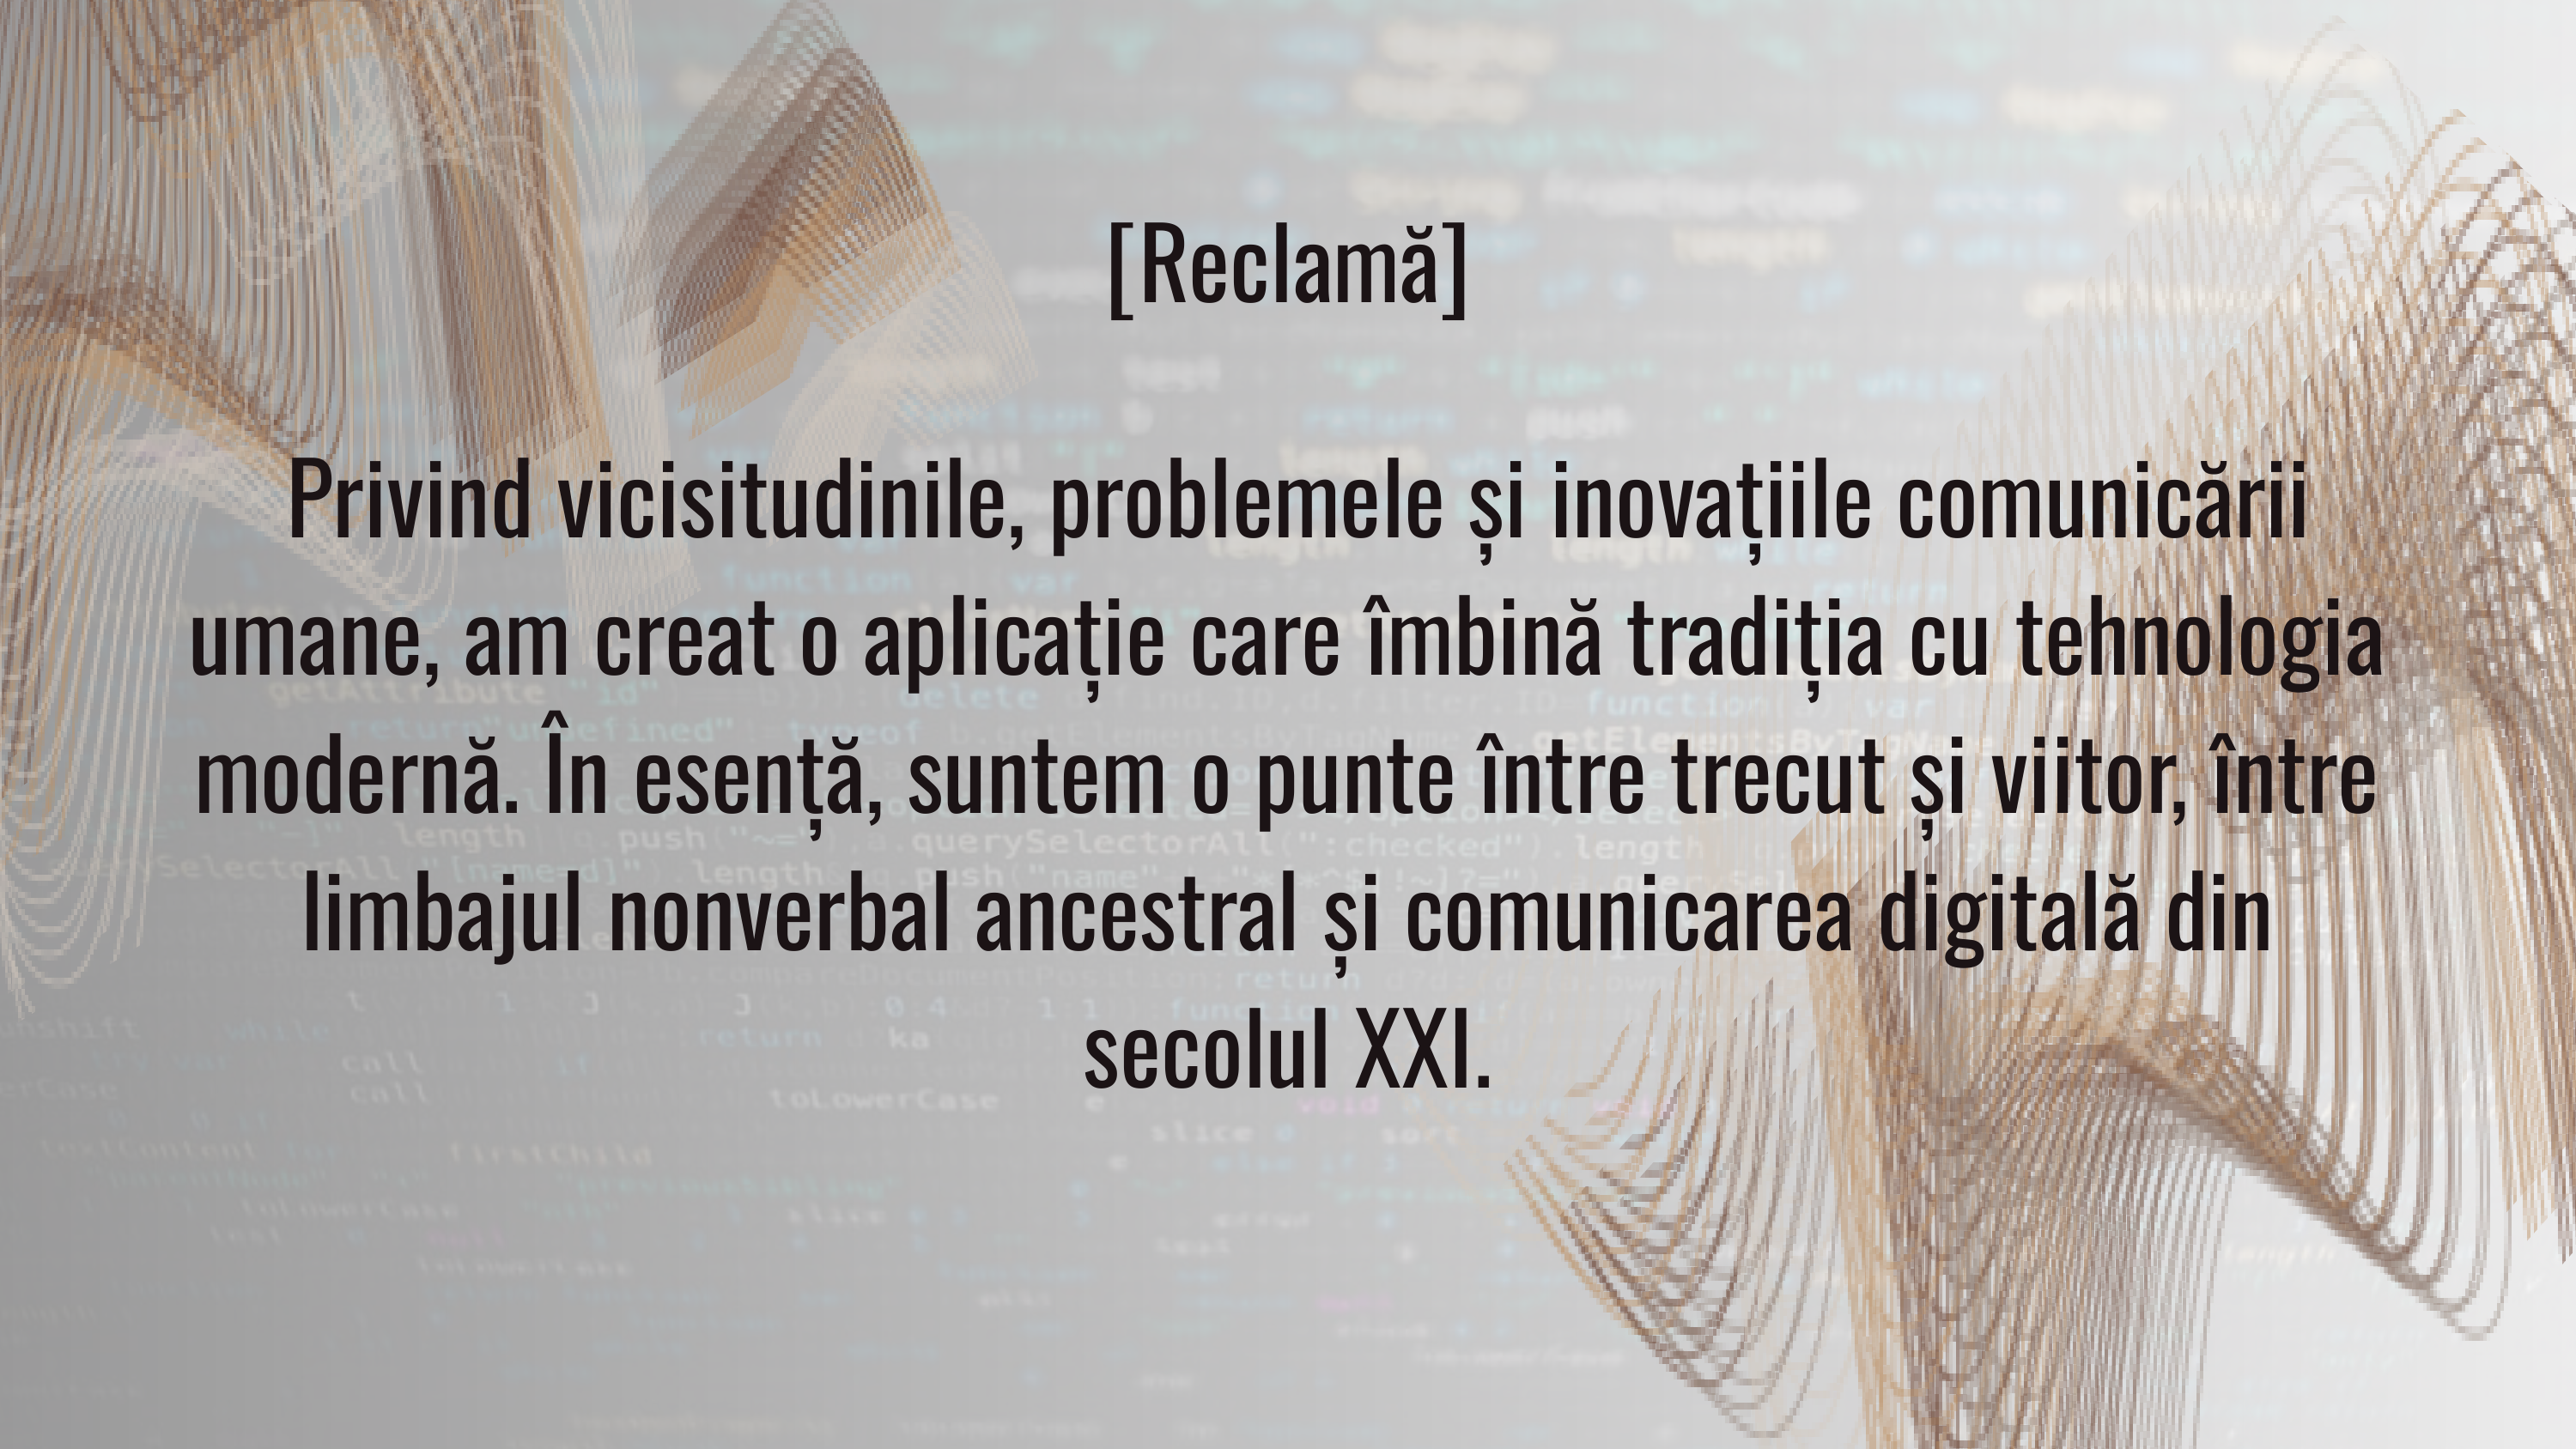

[Reclamă]
 Privind vicisitudinile, problemele și inovațiile comunicării umane, am creat o aplicație care îmbină tradiția cu tehnologia modernă. În esență, suntem o punte între trecut și viitor, între limbajul nonverbal ancestral și comunicarea digitală din secolul XXI.